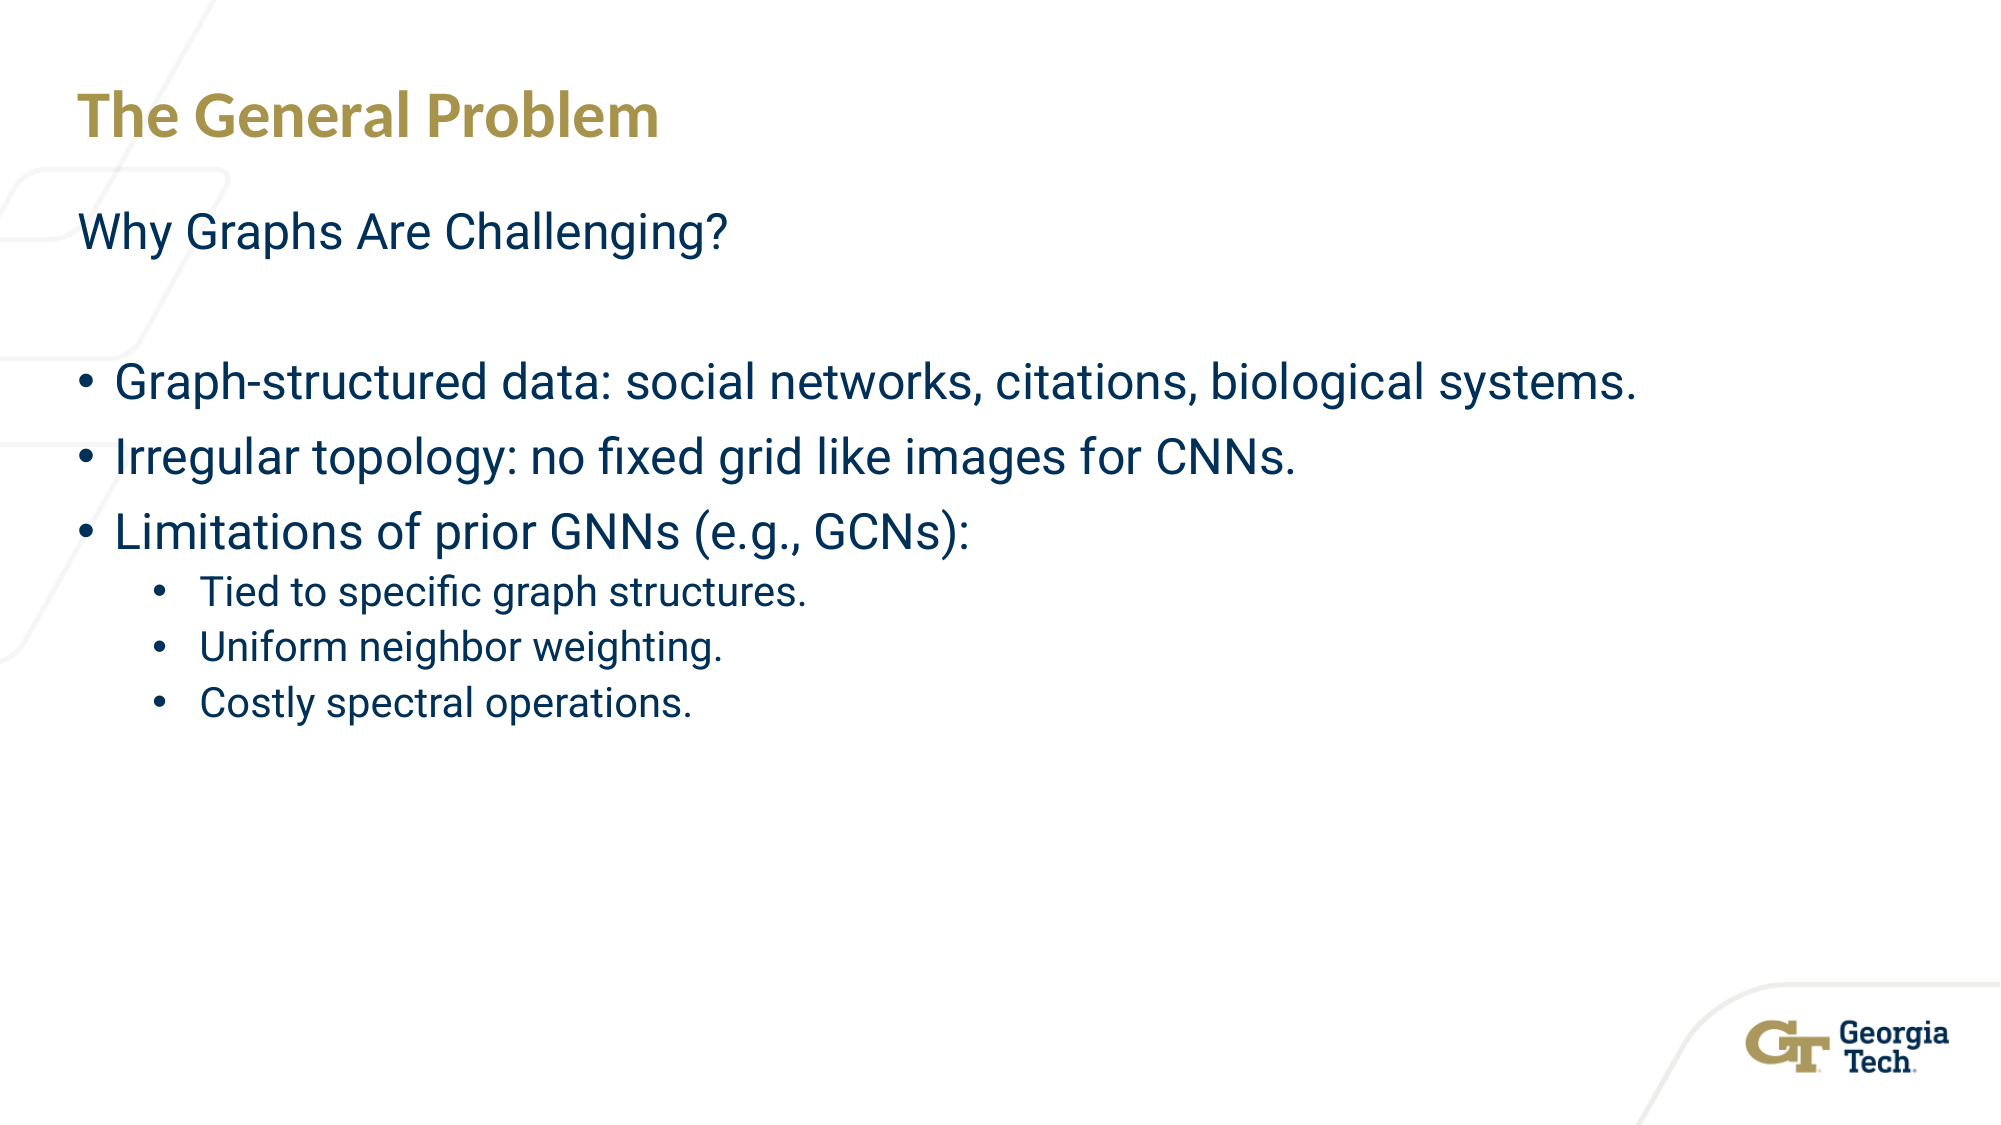

# The General Problem
Why Graphs Are Challenging?

Graph-structured data: social networks, citations, biological systems.
Irregular topology: no fixed grid like images for CNNs.
Limitations of prior GNNs (e.g., GCNs):
Tied to specific graph structures.
Uniform neighbor weighting.
Costly spectral operations.